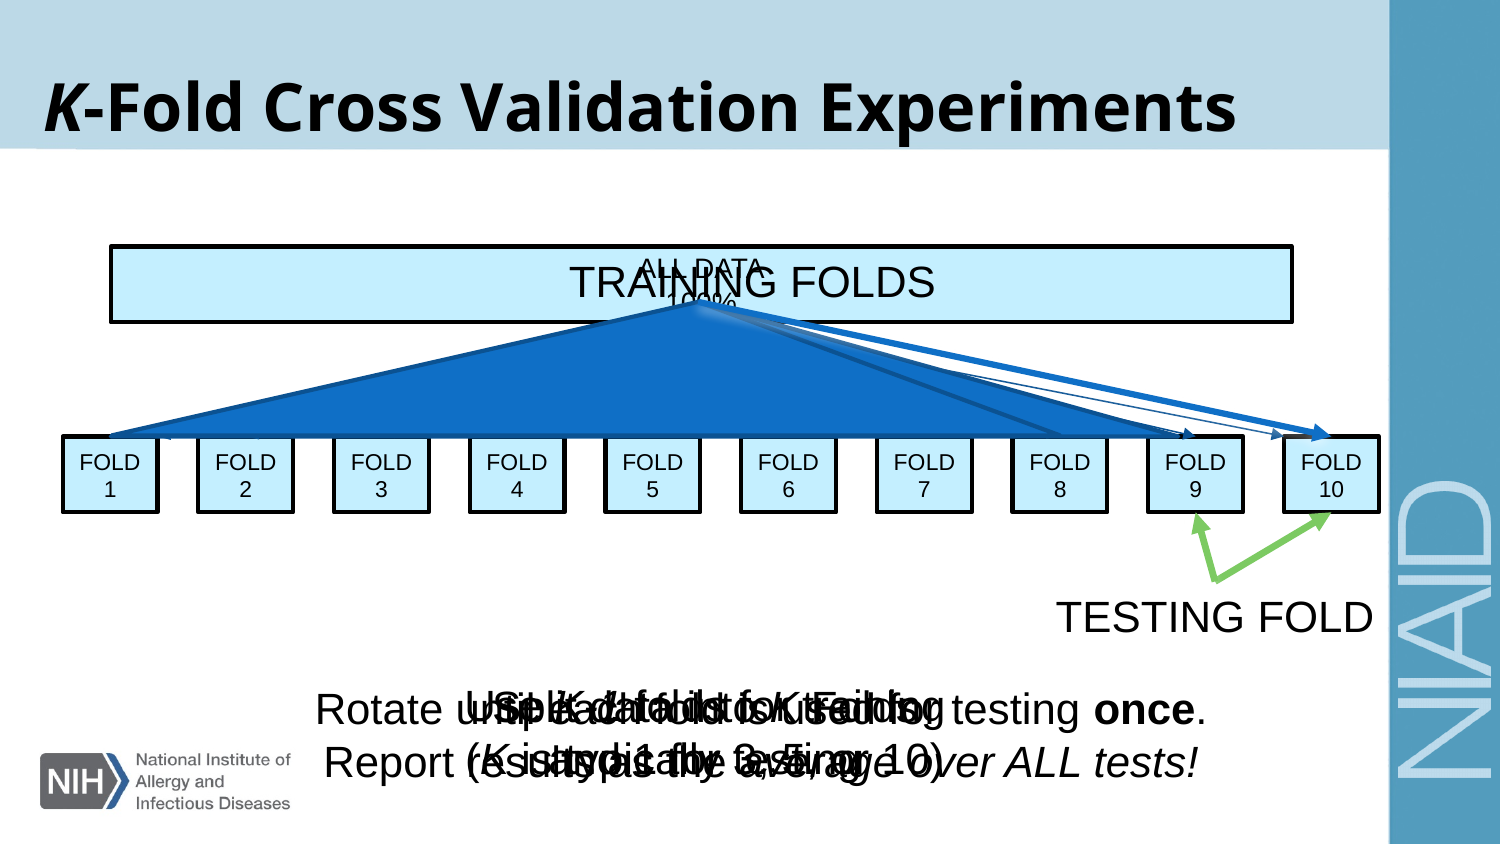

# K-Fold Cross Validation Experiments
ALL DATA
100%
TRAINING FOLDS

FOLD
1
FOLD
2
FOLD
3
FOLD
4
FOLD
5
FOLD
6
FOLD
7
FOLD
8
FOLD
9
FOLD
10
TESTING FOLD
Use K-1 folds for training
and 1 for testing
Split data into K Folds
(K is typically 3, 5, or 10)
Rotate until each fold is used for testing once.
Report results as the average over ALL tests!